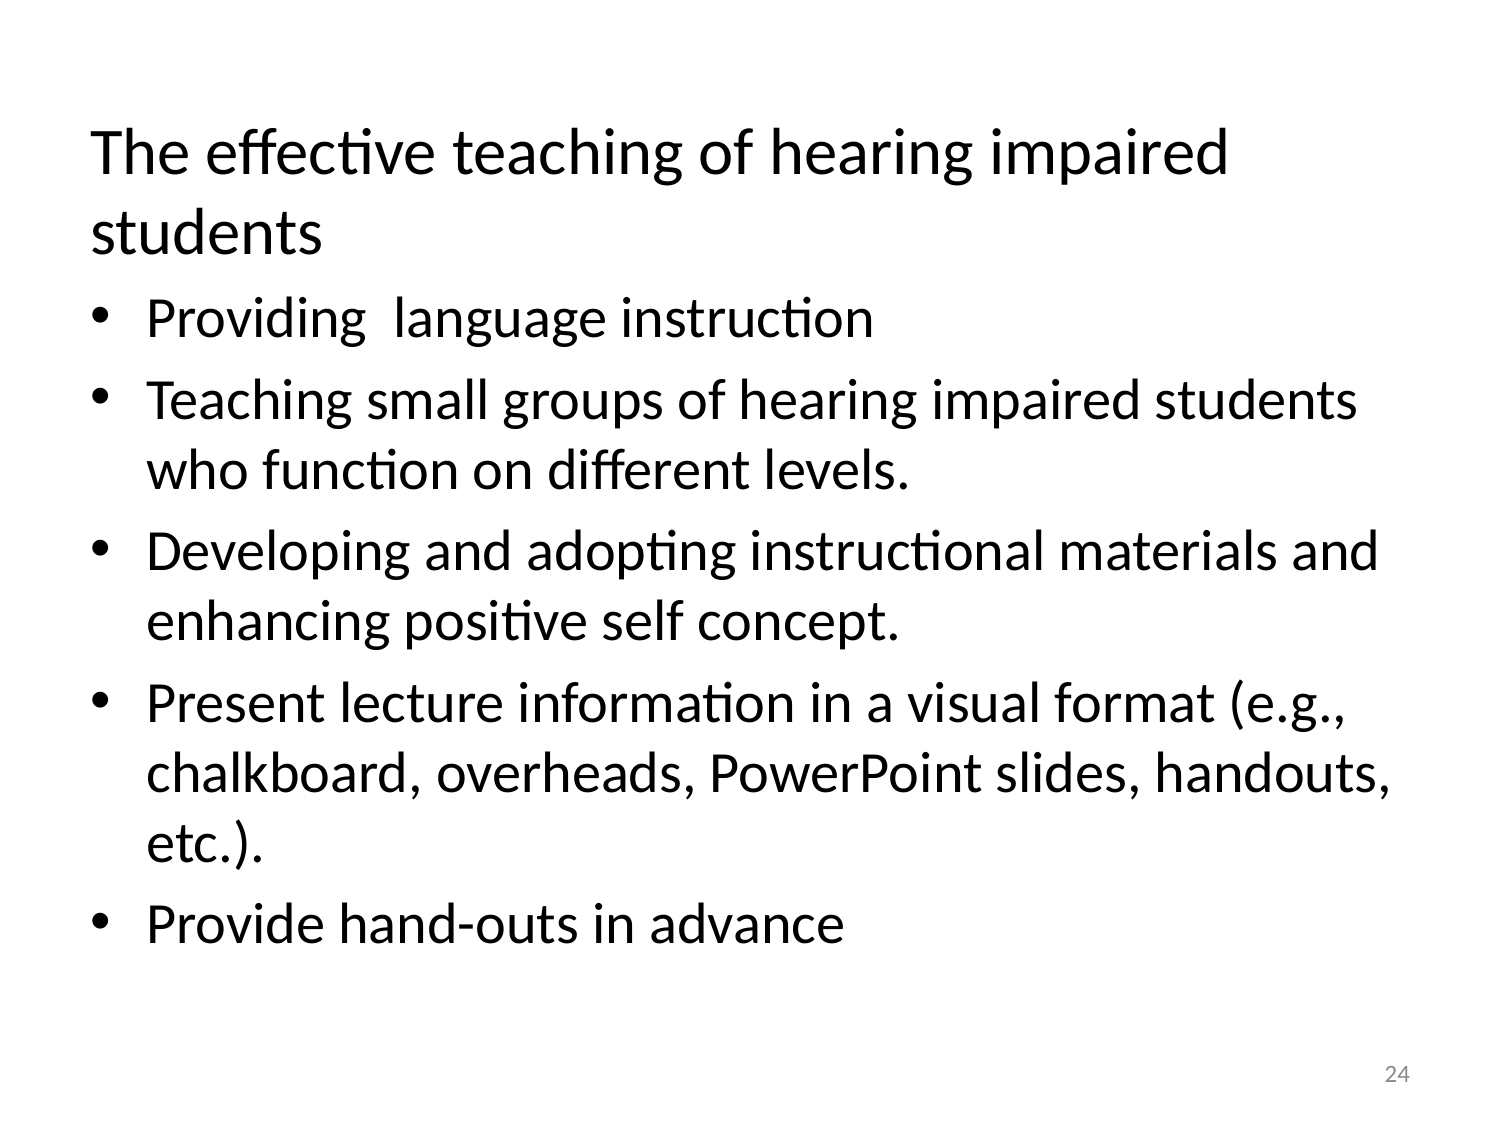

#
The effective teaching of hearing impaired students
Providing  language instruction
Teaching small groups of hearing impaired students who function on different levels.
Developing and adopting instructional materials and enhancing positive self concept.
Present lecture information in a visual format (e.g., chalkboard, overheads, PowerPoint slides, handouts, etc.).
Provide hand-outs in advance
24